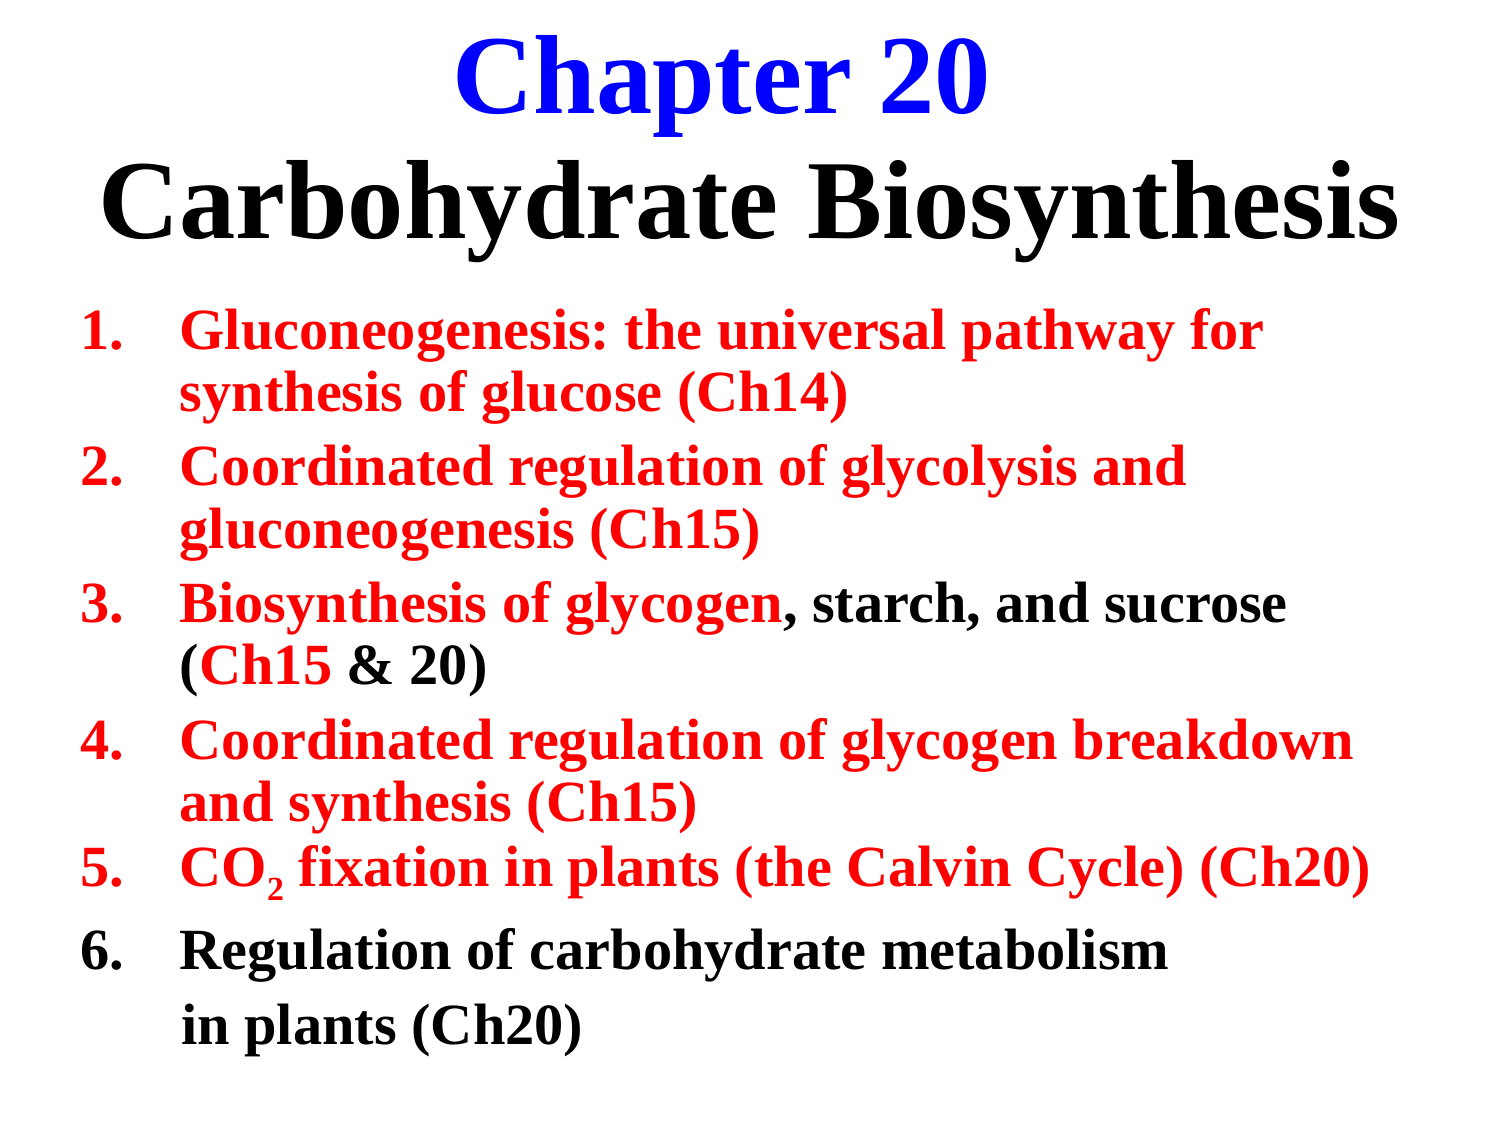

# Chapter 20 Carbohydrate Biosynthesis
Gluconeogenesis: the universal pathway for synthesis of glucose (Ch14)
Coordinated regulation of glycolysis and gluconeogenesis (Ch15)
Biosynthesis of glycogen, starch, and sucrose         (Ch15 & 20)
Coordinated regulation of glycogen breakdown  and synthesis (Ch15)
CO2 fixation in plants (the Calvin Cycle) (Ch20)
Regulation of carbohydrate metabolism
       in plants (Ch20)